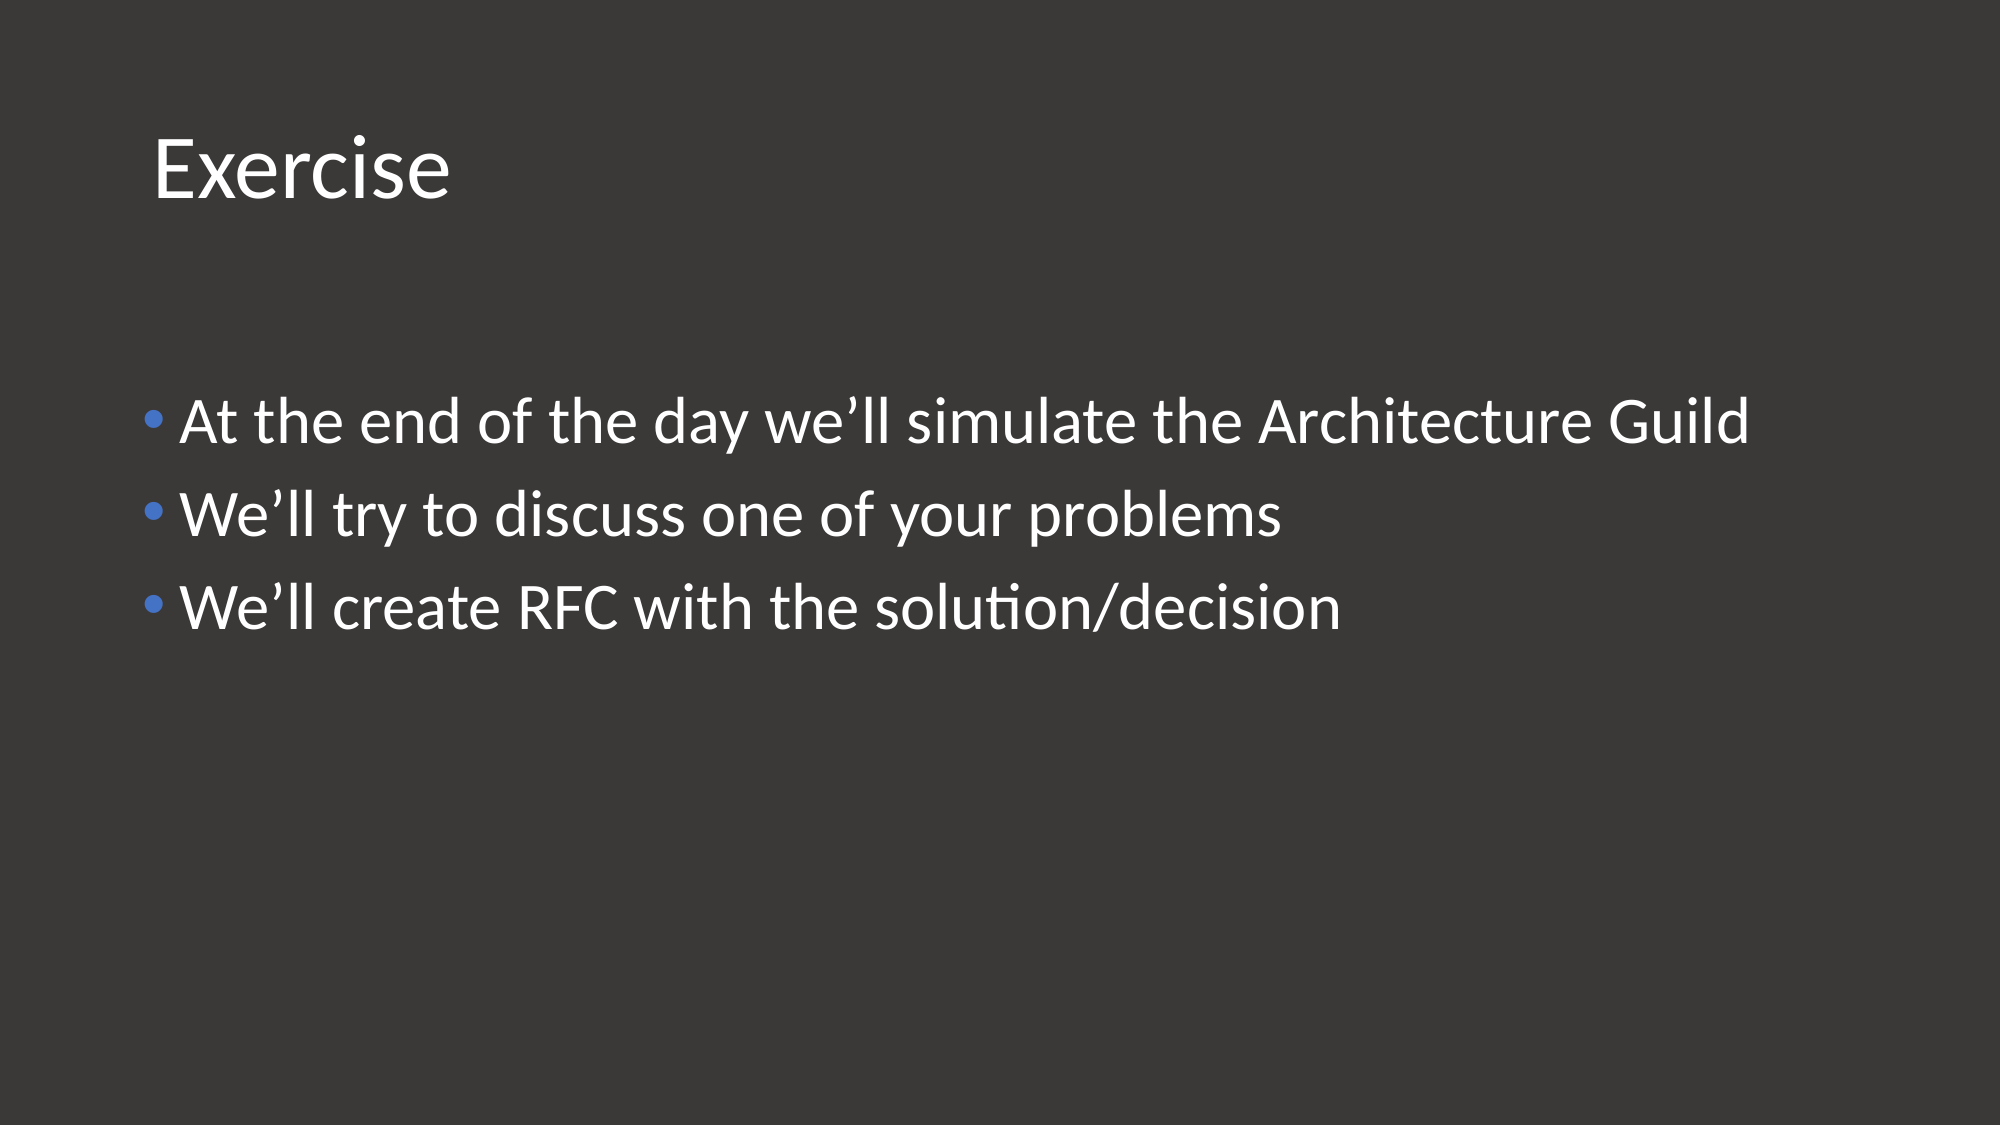

# Exercise

At the end of the day we’ll simulate the Architecture Guild
We’ll try to discuss one of your problems
We’ll create RFC with the solution/decision